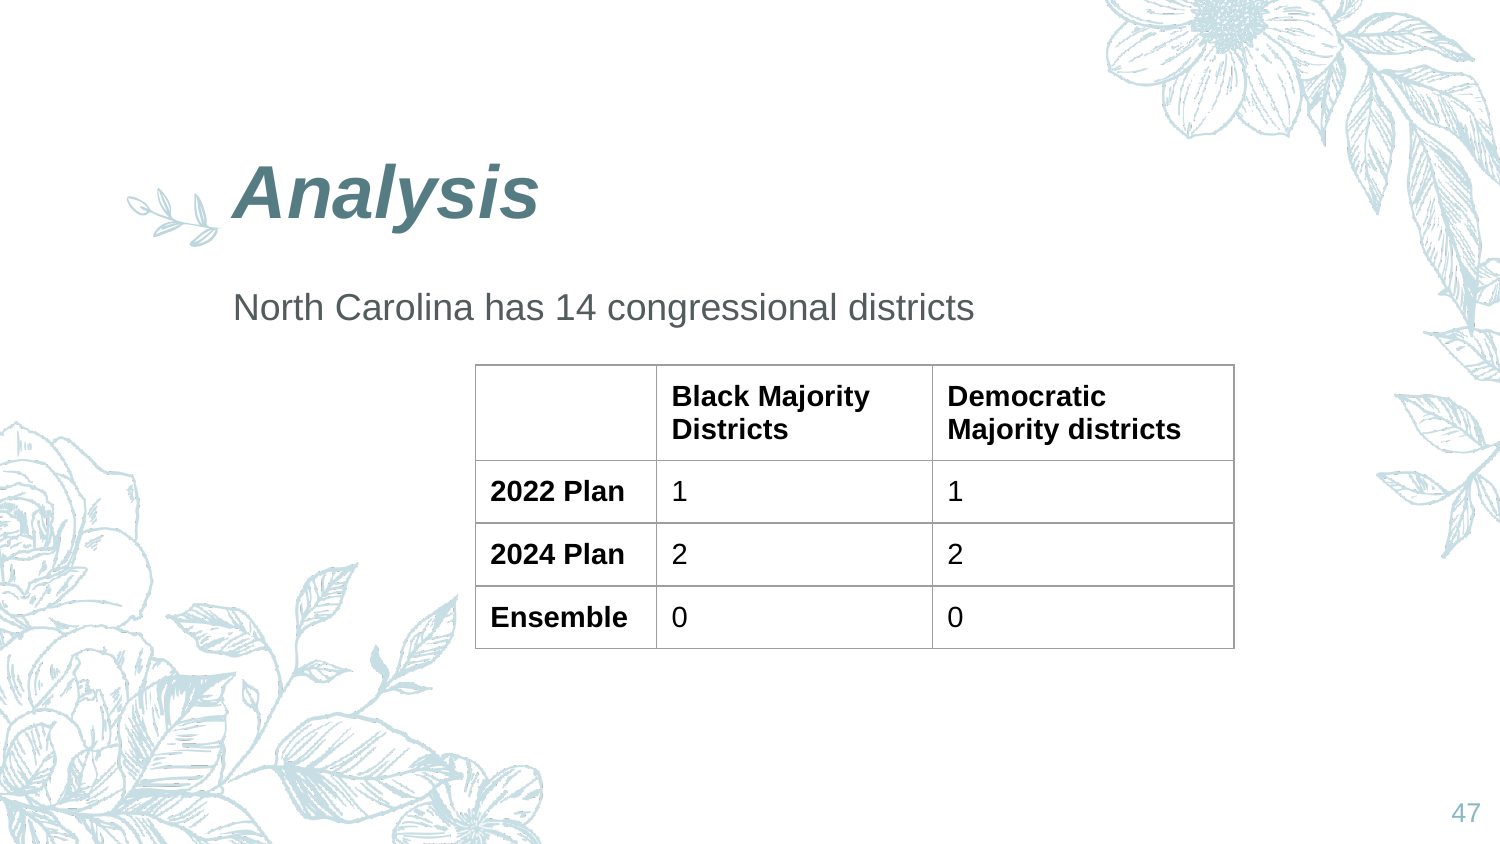

# Analysis
North Carolina has 14 congressional districts
|  | Black Majority Districts | Democratic Majority districts |
| --- | --- | --- |
| 2022 Plan | 1 | 1 |
| 2024 Plan | 2 | 2 |
| Ensemble | 0 | 0 |
47